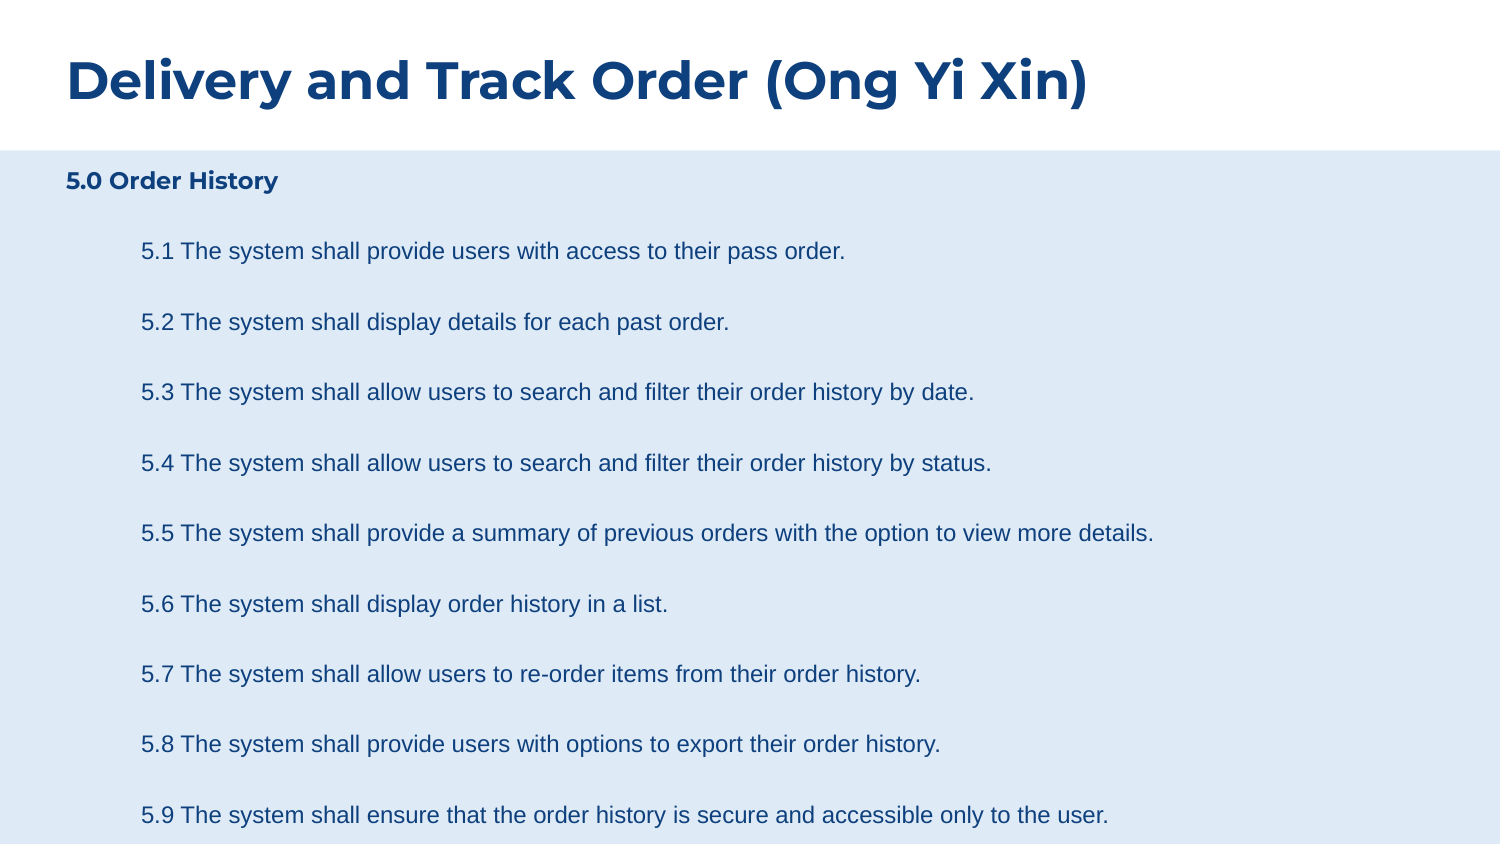

# Delivery and Track Order (Ong Yi Xin)
5.0 Order History
5.1 The system shall provide users with access to their pass order.
5.2 The system shall display details for each past order.
5.3 The system shall allow users to search and filter their order history by date.
5.4 The system shall allow users to search and filter their order history by status.
5.5 The system shall provide a summary of previous orders with the option to view more details.
5.6 The system shall display order history in a list.
5.7 The system shall allow users to re-order items from their order history.
5.8 The system shall provide users with options to export their order history.
5.9 The system shall ensure that the order history is secure and accessible only to the user.